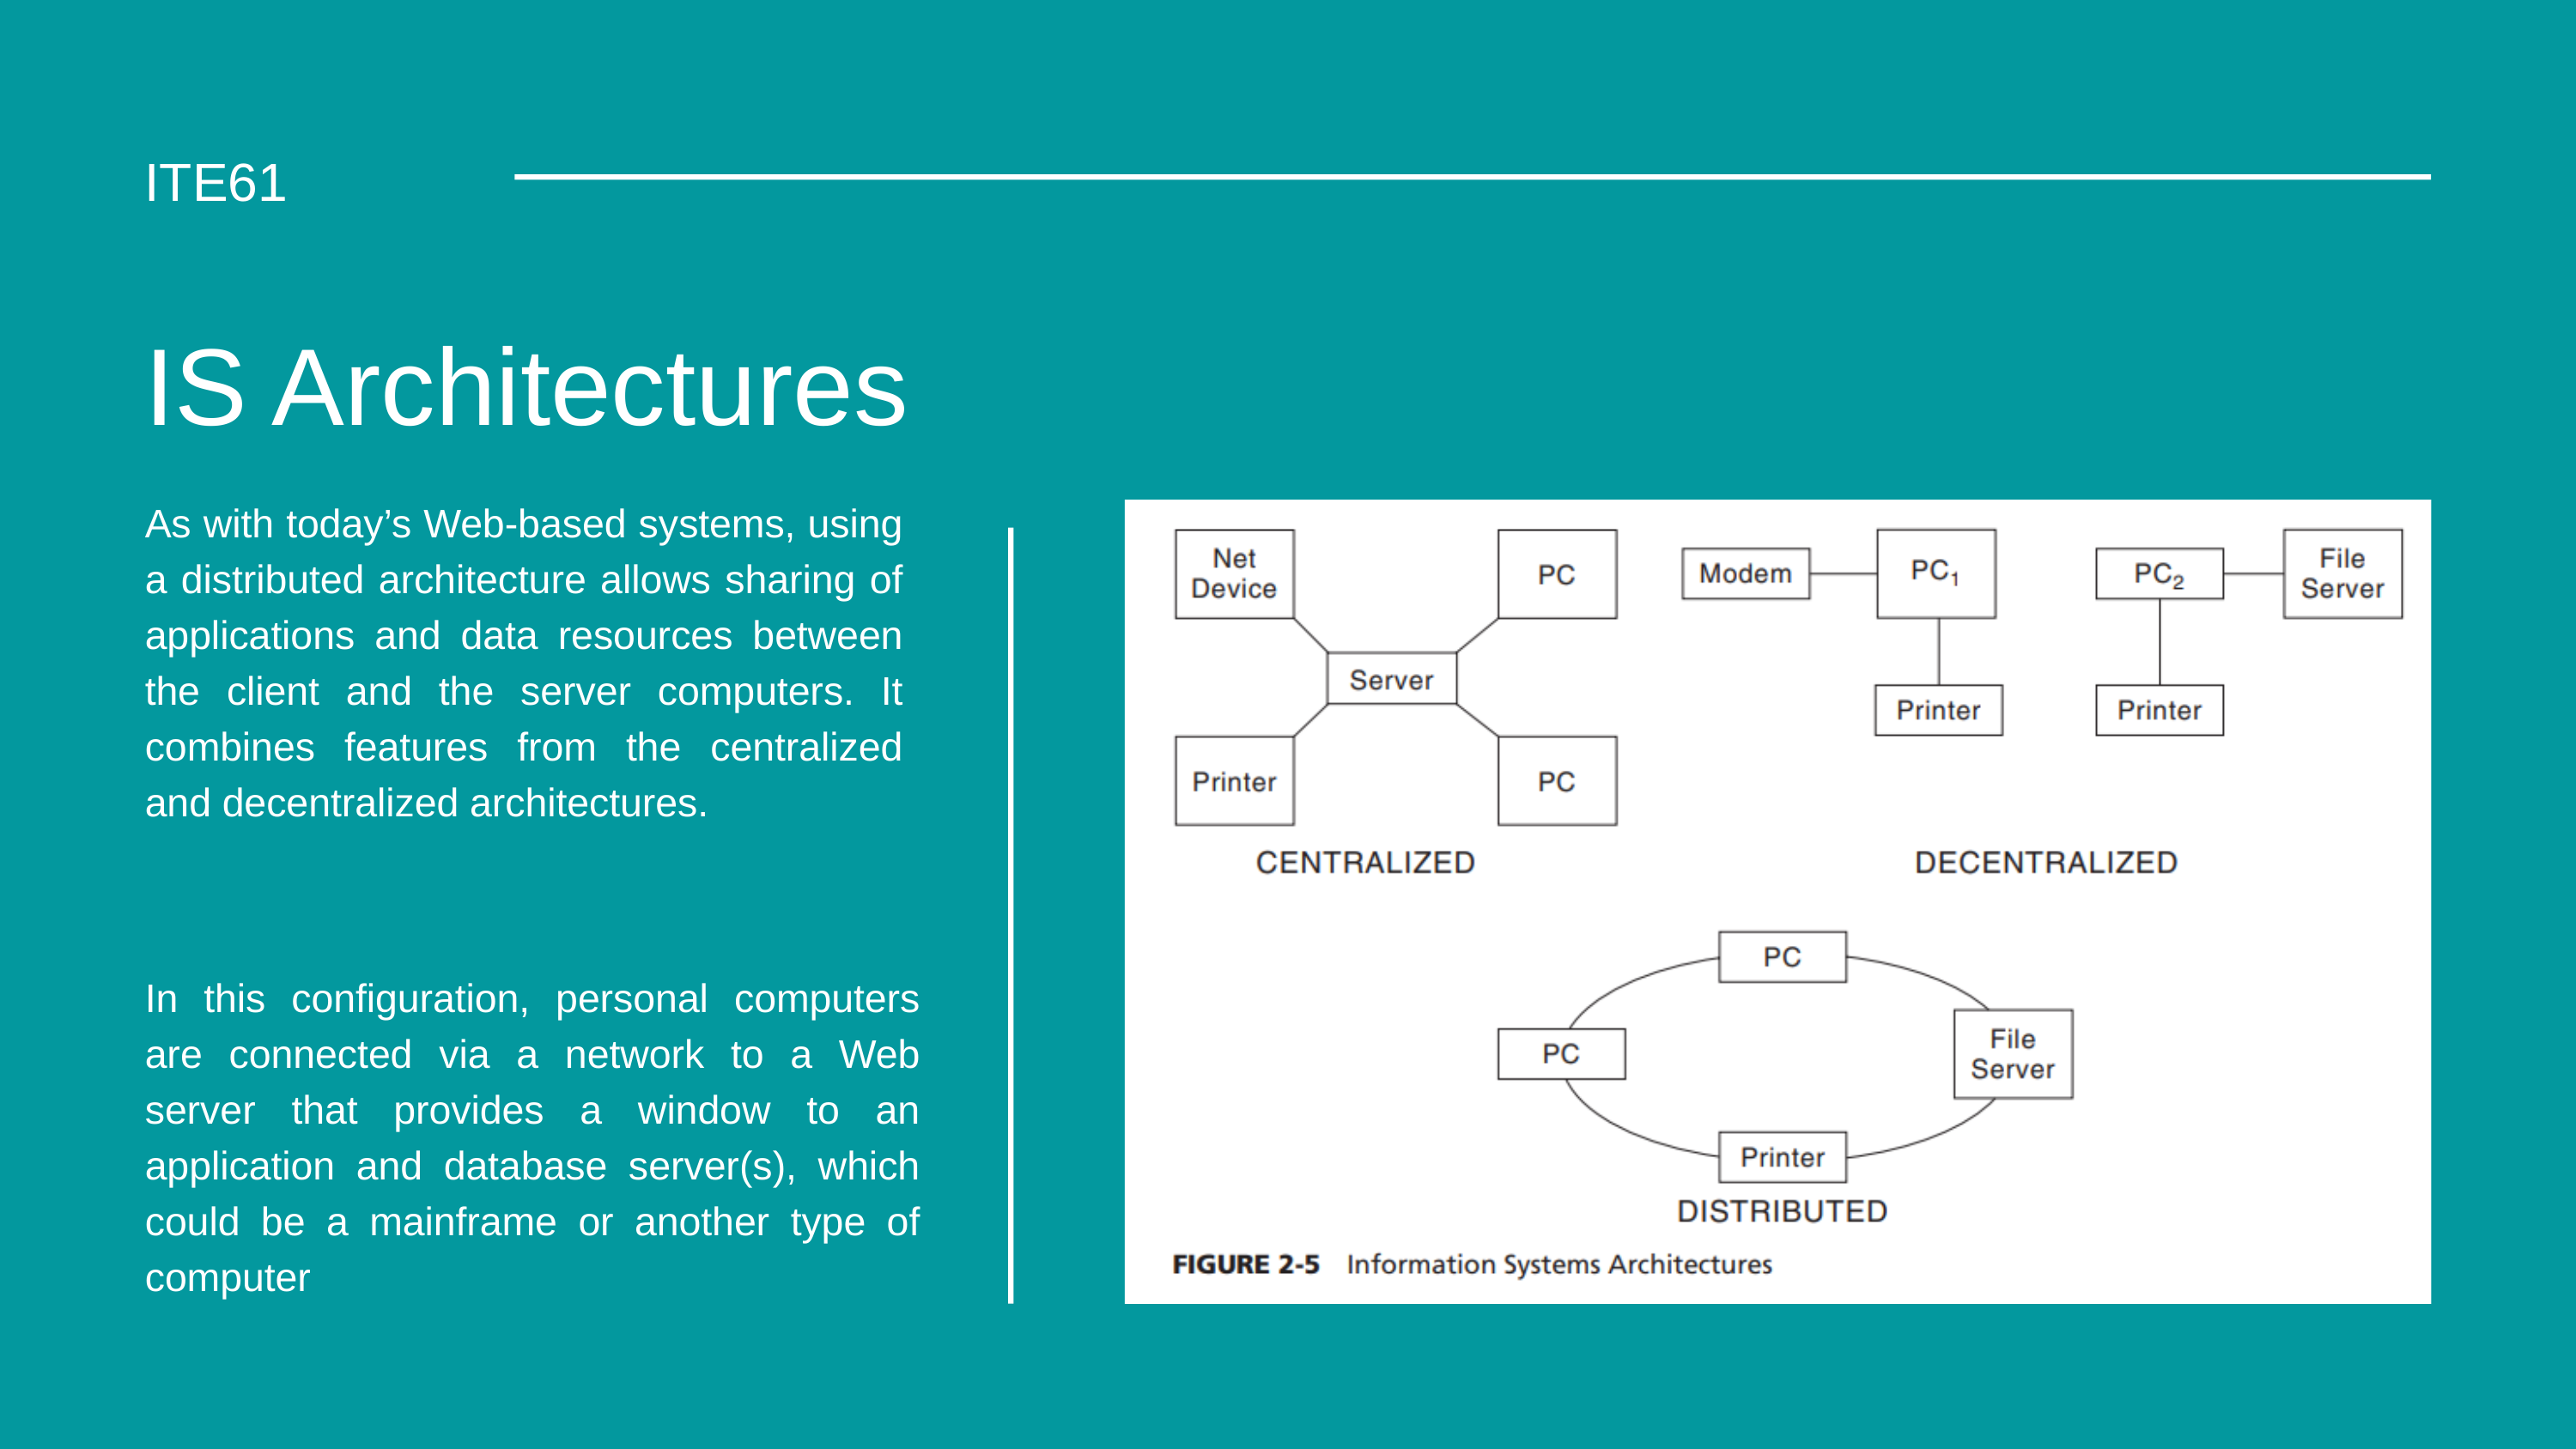

ITE61

IS Architectures
As with today’s Web-based systems, using a distributed architecture allows sharing of applications and data resources between the client and the server computers. It combines features from the centralized and decentralized architectures.

In this configuration, personal computers are connected via a network to a Web server that provides a window to an application and database server(s), which could be a mainframe or another type of computer